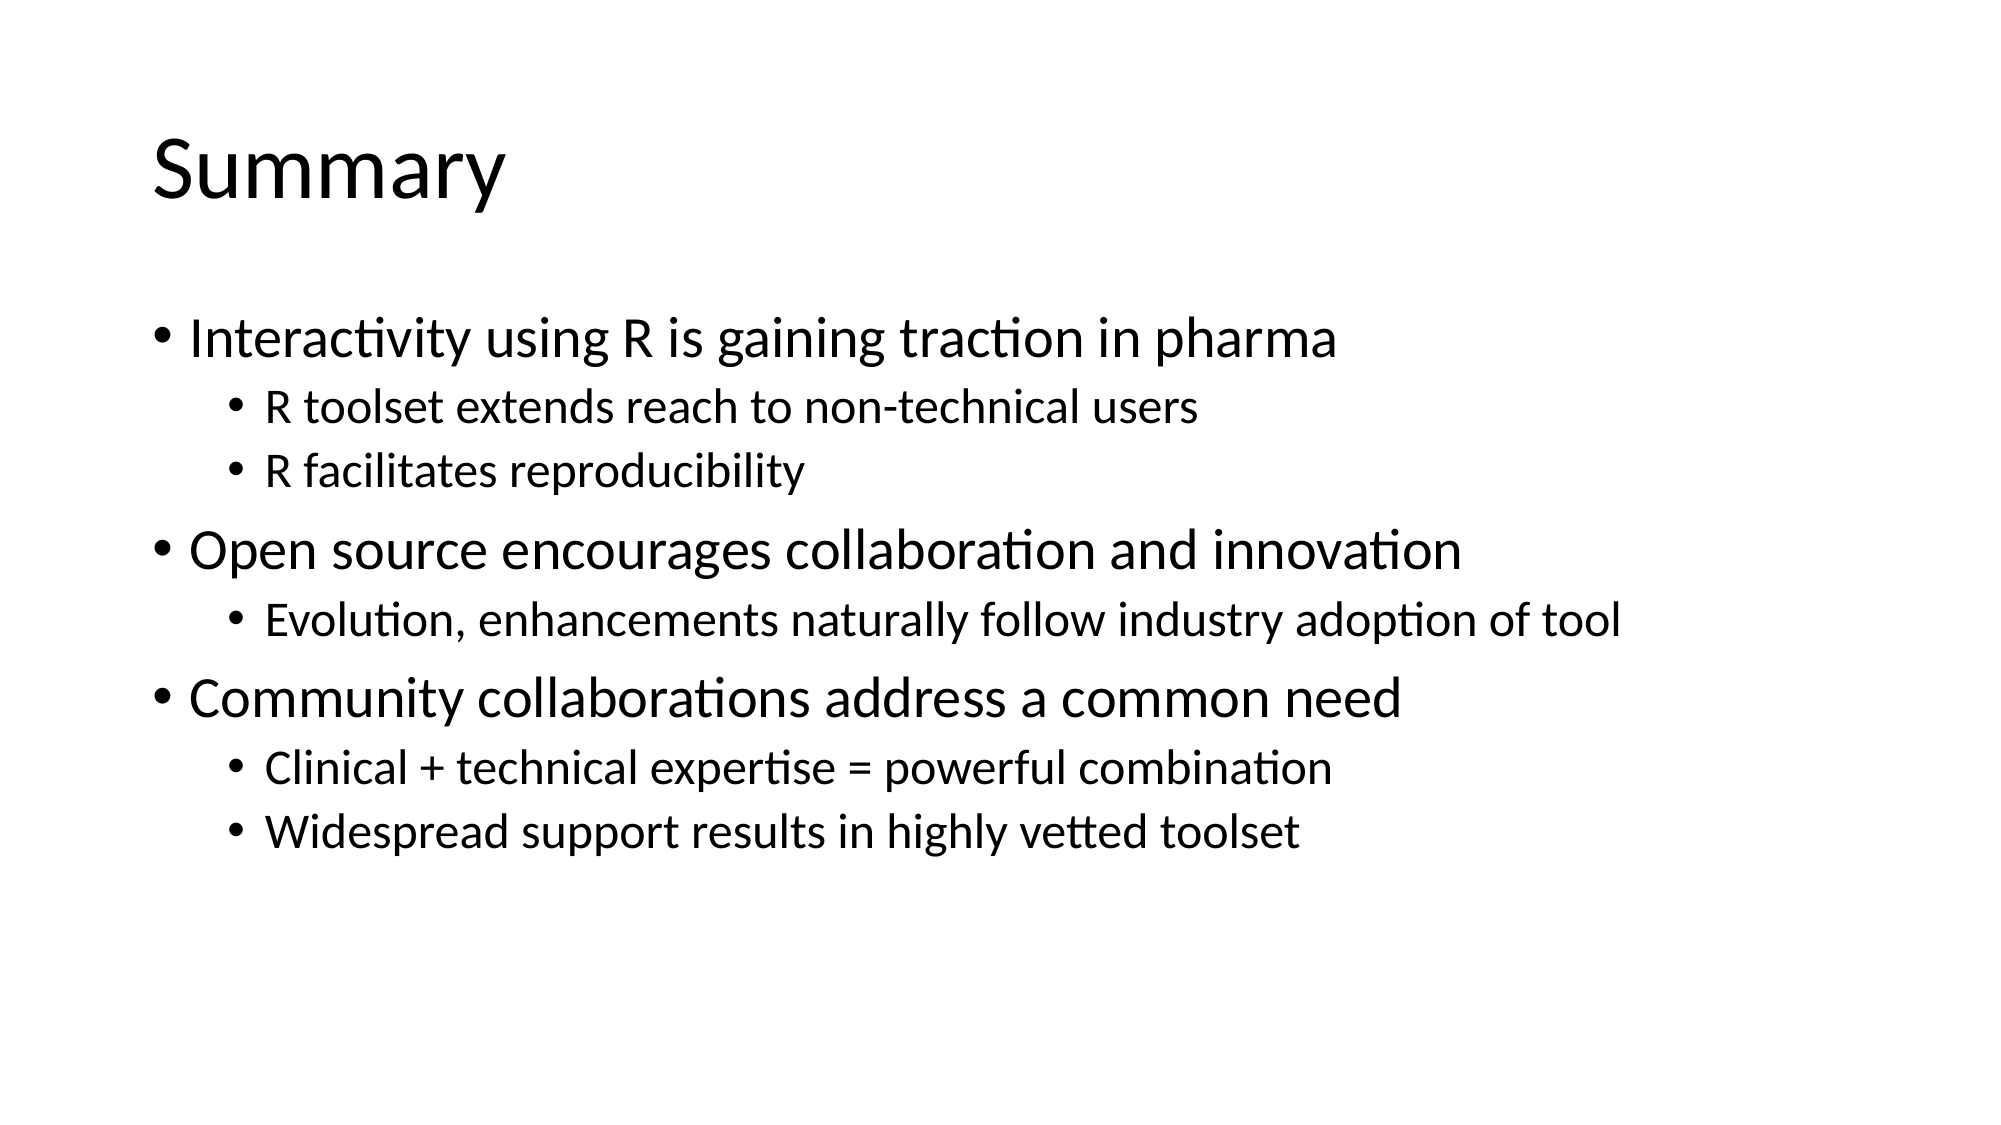

# Summary
Interactivity using R is gaining traction in pharma
R toolset extends reach to non-technical users
R facilitates reproducibility
Open source encourages collaboration and innovation
Evolution, enhancements naturally follow industry adoption of tool
Community collaborations address a common need
Clinical + technical expertise = powerful combination
Widespread support results in highly vetted toolset